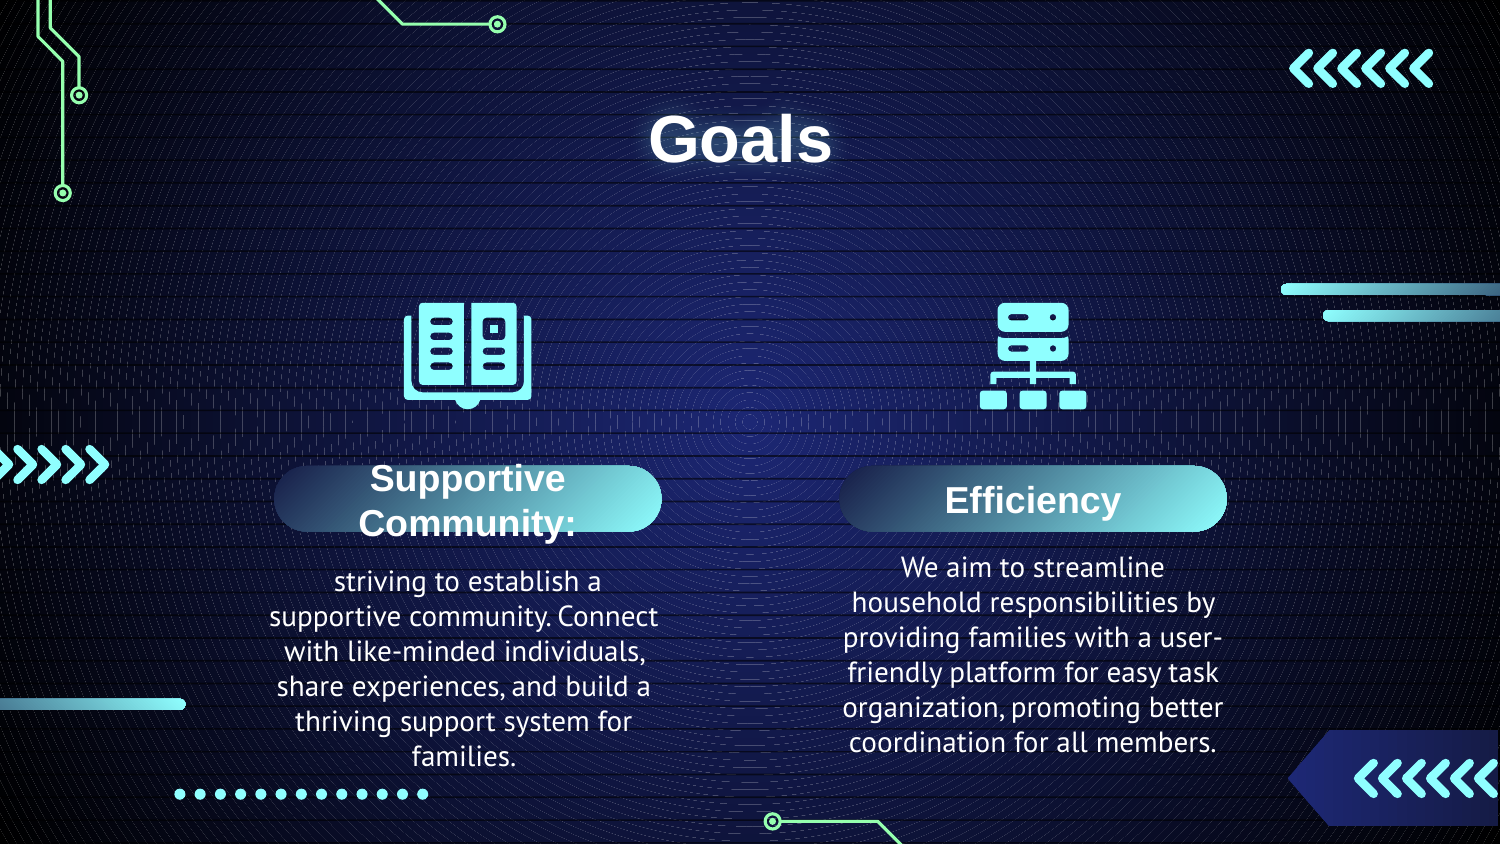

# Goals

Supportive Community:
Efficiency
We aim to streamline household responsibilities by providing families with a user-friendly platform for easy task organization, promoting better coordination for all members.
 striving to establish a supportive community. Connect with like-minded individuals, share experiences, and build a thriving support system for families.